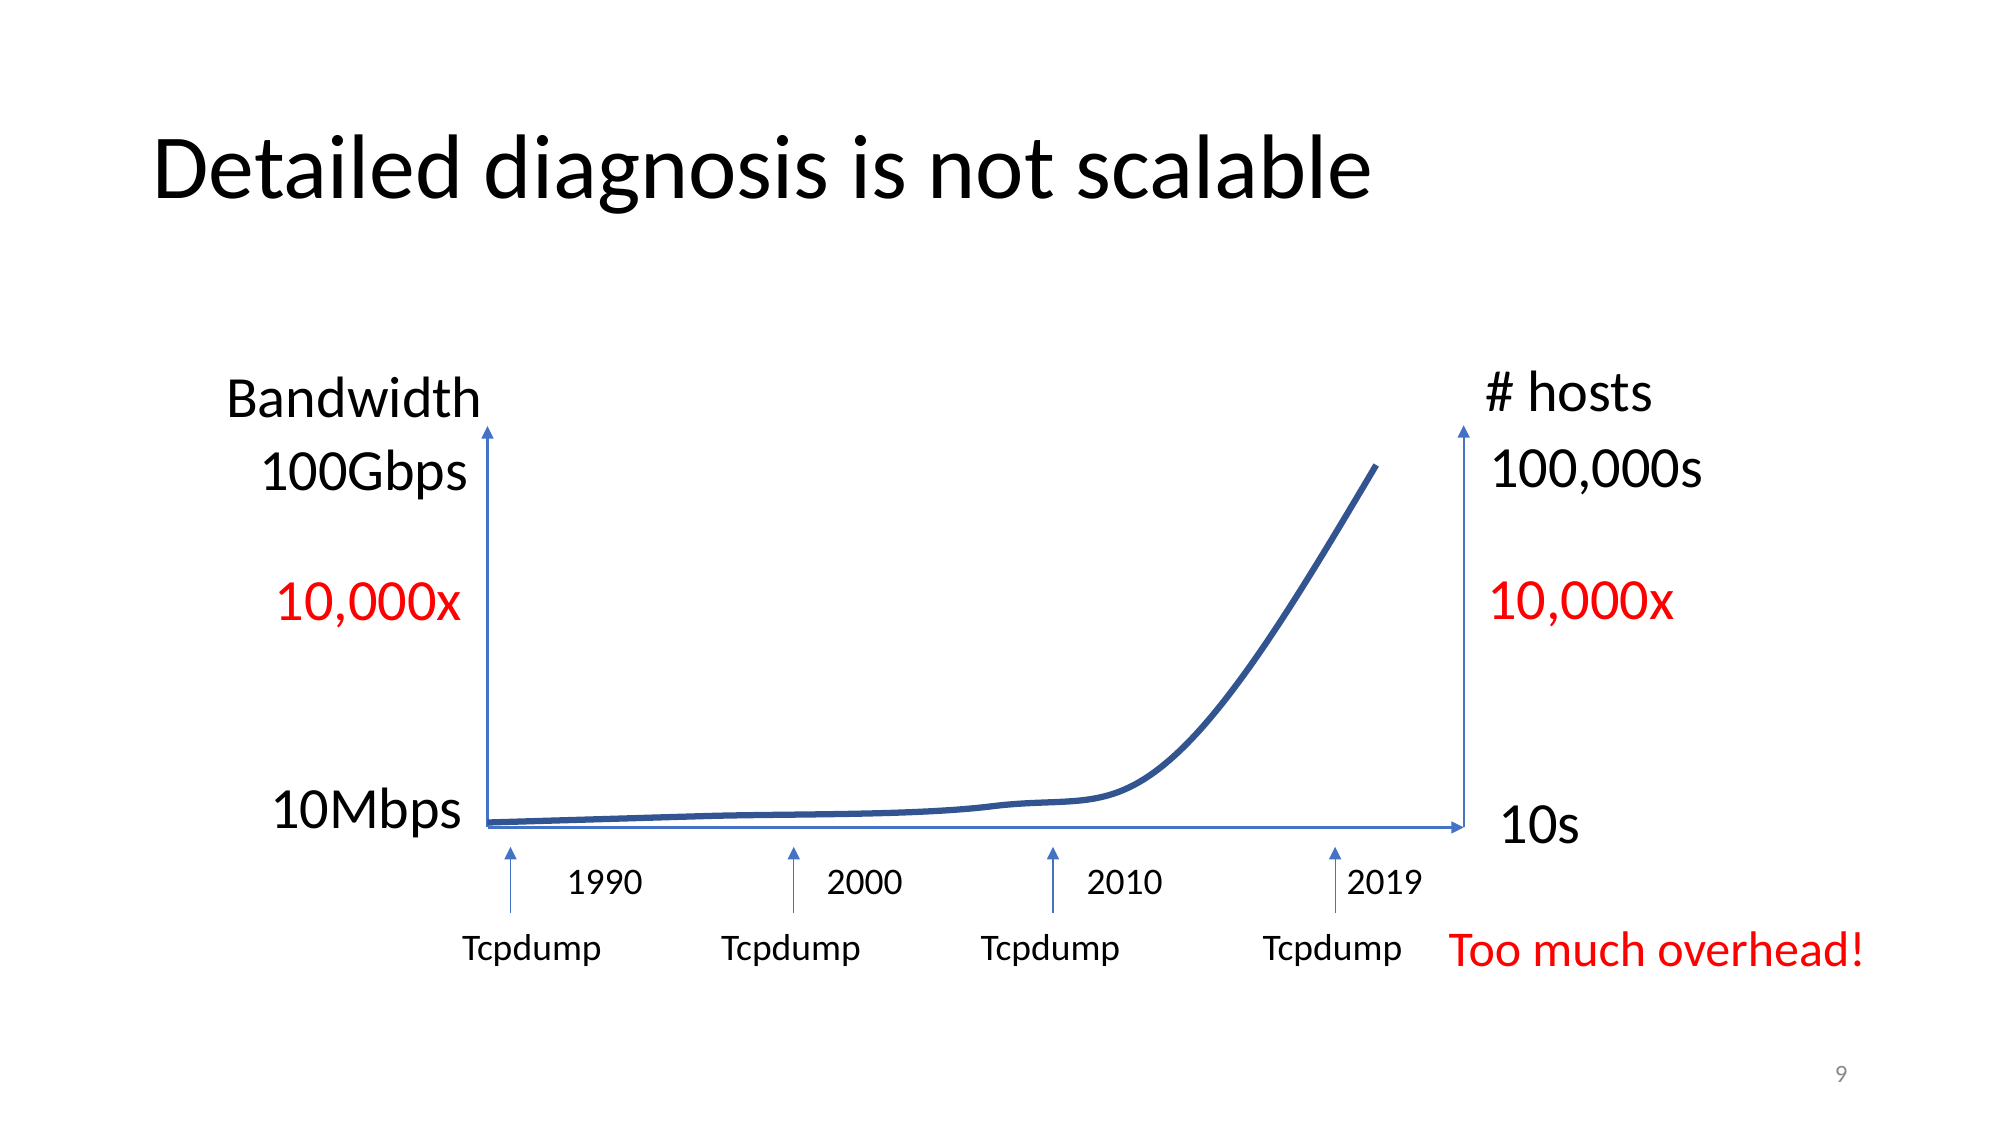

# Detailed diagnosis is not scalable

# hosts
Bandwidth
100,000s
100Gbps
10,000x
10,000x

10Mbps
10s
1990
2000
2010
2019
Too much overhead!
Tcpdump
Tcpdump
Tcpdump
Tcpdump
9